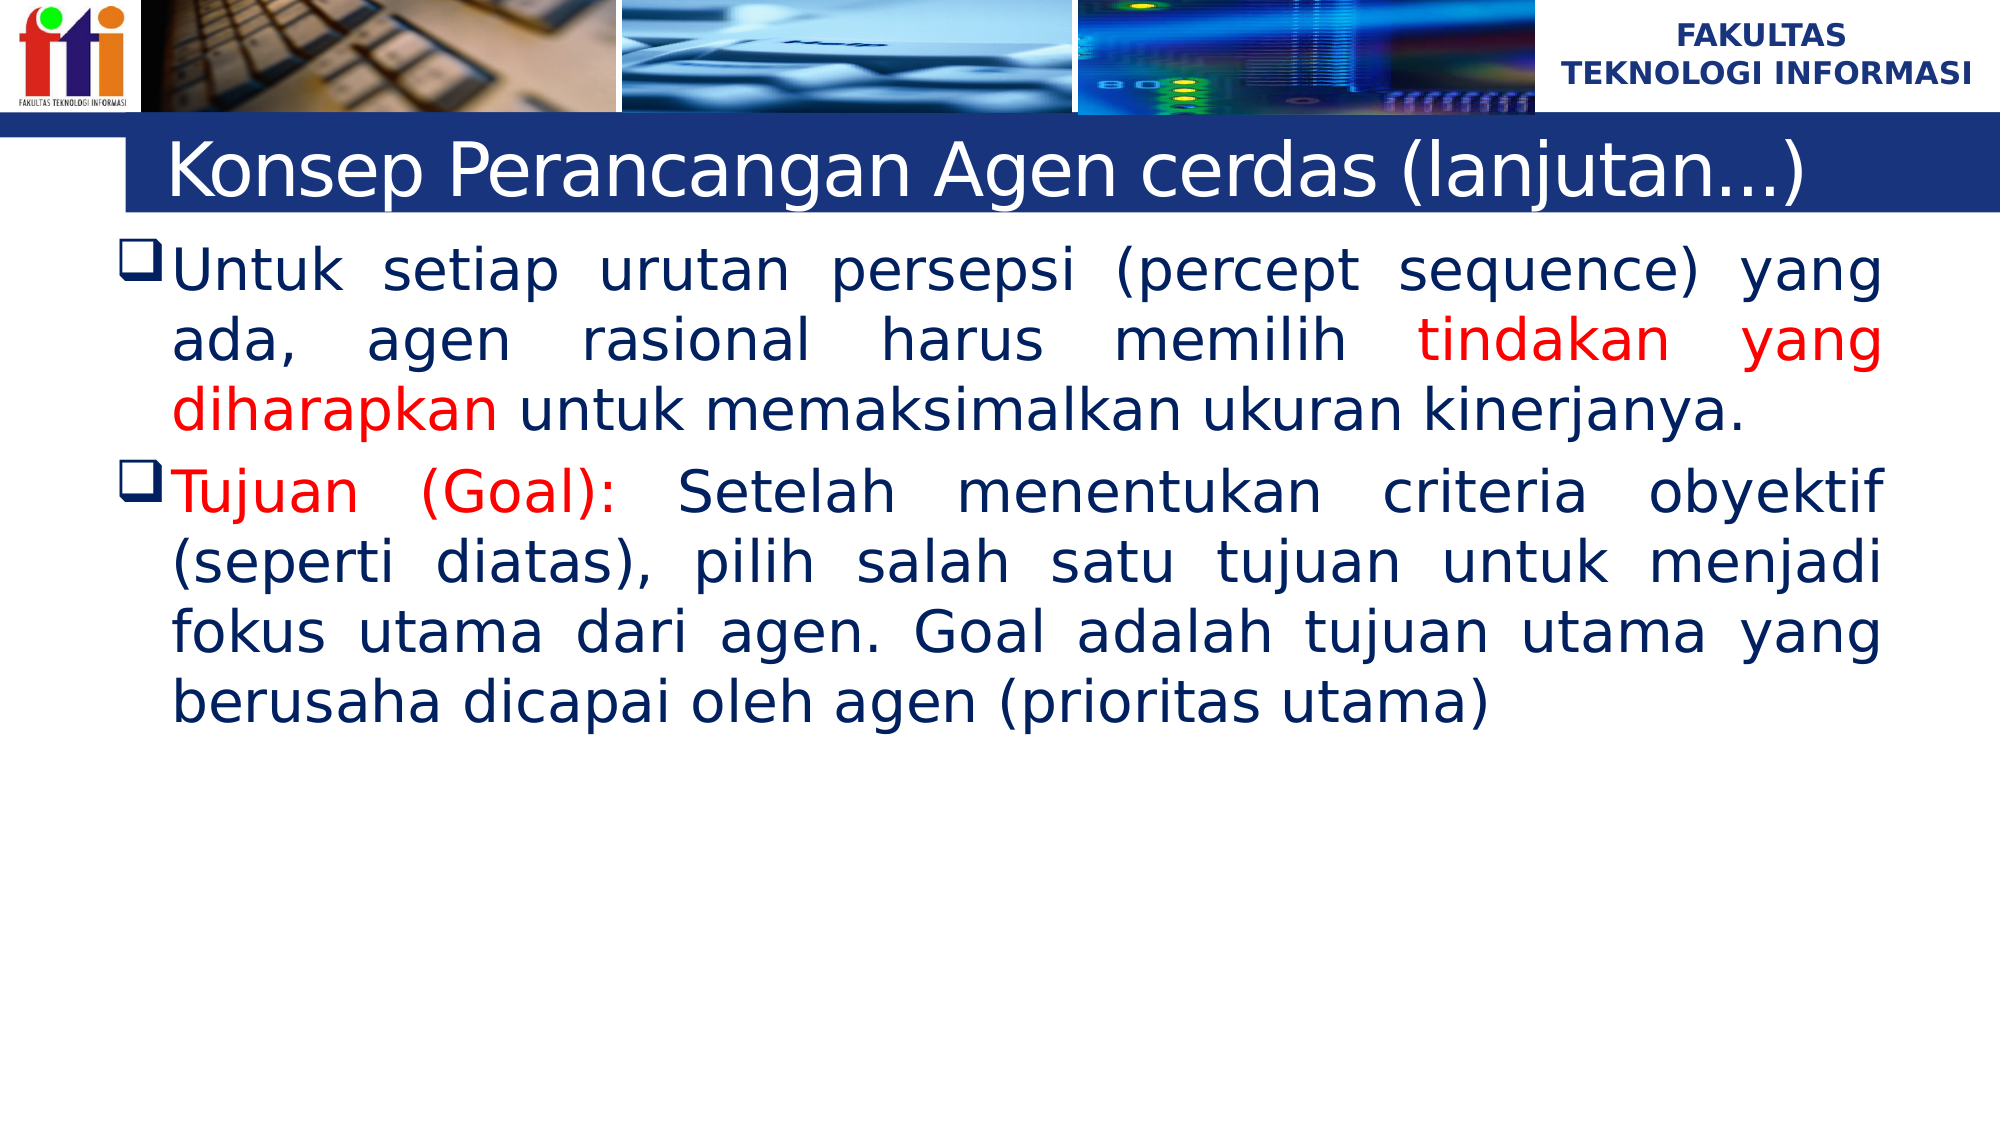

# Konsep Perancangan Agen cerdas (lanjutan...)
Untuk setiap urutan persepsi (percept sequence) yang ada, agen rasional harus memilih tindakan yang diharapkan untuk memaksimalkan ukuran kinerjanya.
Tujuan (Goal): Setelah menentukan criteria obyektif (seperti diatas), pilih salah satu tujuan untuk menjadi fokus utama dari agen. Goal adalah tujuan utama yang berusaha dicapai oleh agen (prioritas utama)